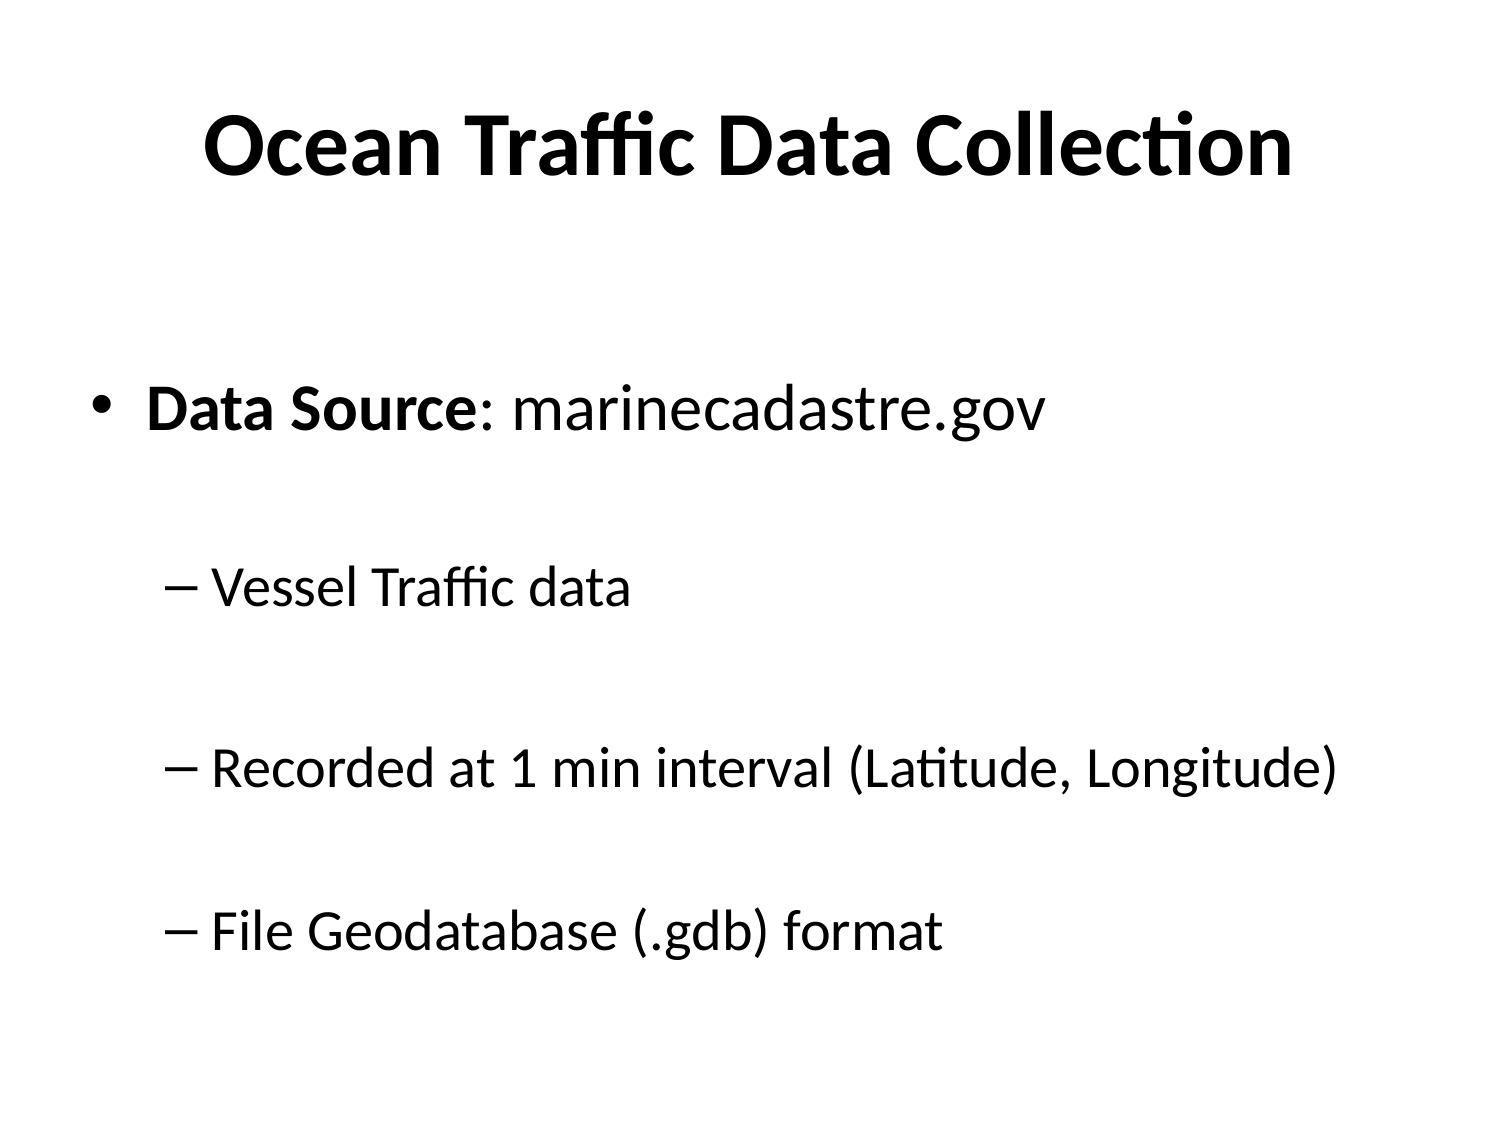

# Ocean Traffic Data Collection

Data Source: marinecadastre.gov

Vessel Traffic data

Recorded at 1 min interval (Latitude, Longitude)

File Geodatabase (.gdb) format